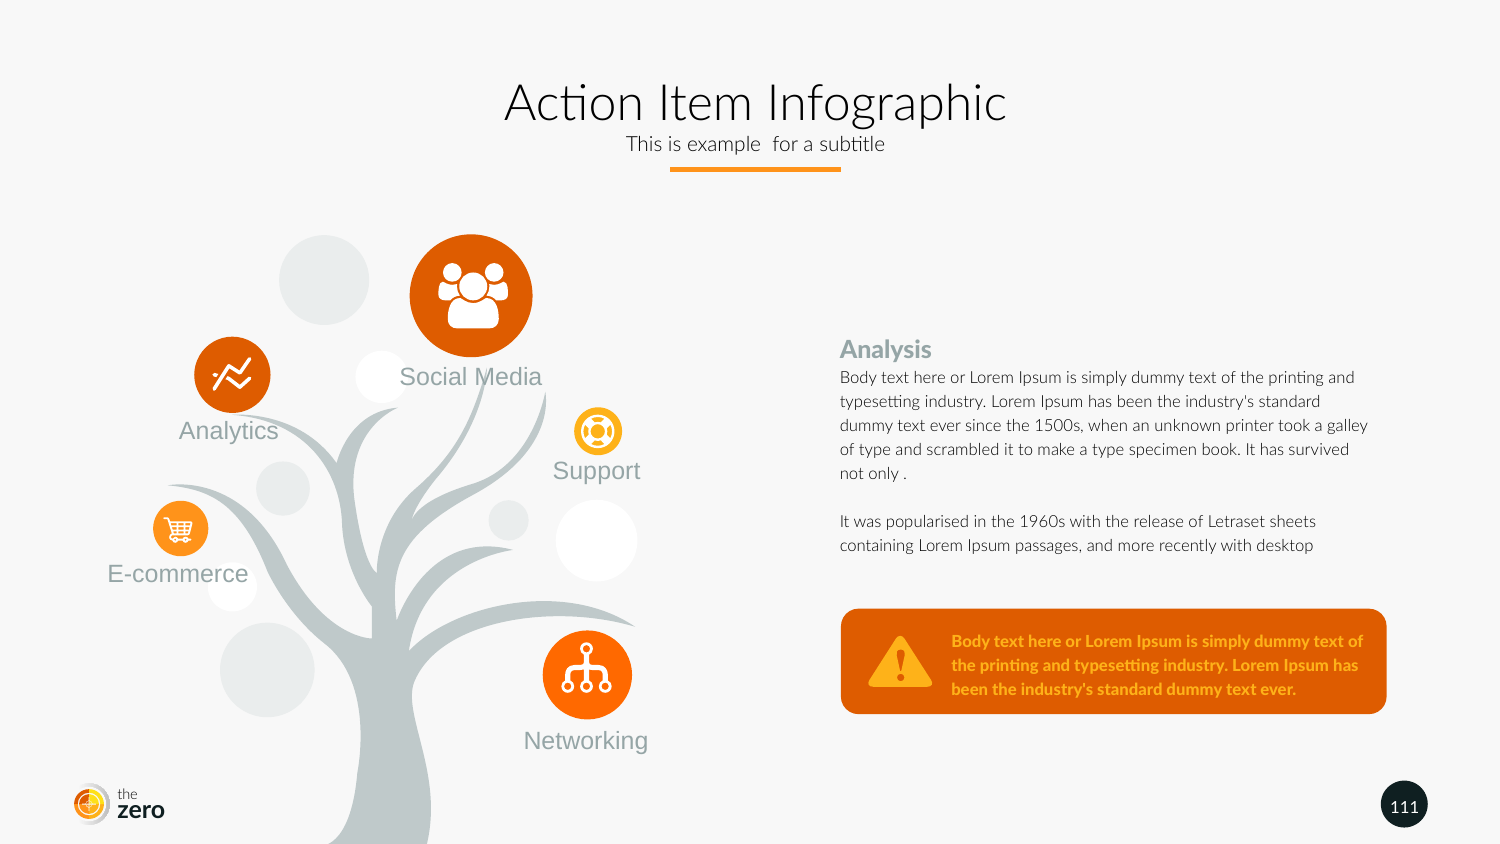

Action Item Infographic
This is example  for a subtitle

Analysis
Body text here or Lorem Ipsum is simply dummy text of the printing and typesetting industry. Lorem Ipsum has been the industry's standard dummy text ever since the 1500s, when an unknown printer took a galley of type and scrambled it to make a type specimen book. It has survived not only .

It was popularised in the 1960s with the release of Letraset sheets containing Lorem Ipsum passages, and more recently with desktop

Social Media

Analytics

Support

E-commerce

Body text here or Lorem Ipsum is simply dummy text of the printing and typesetting industry. Lorem Ipsum has been the industry's standard dummy text ever.

Networking

the
111
zero